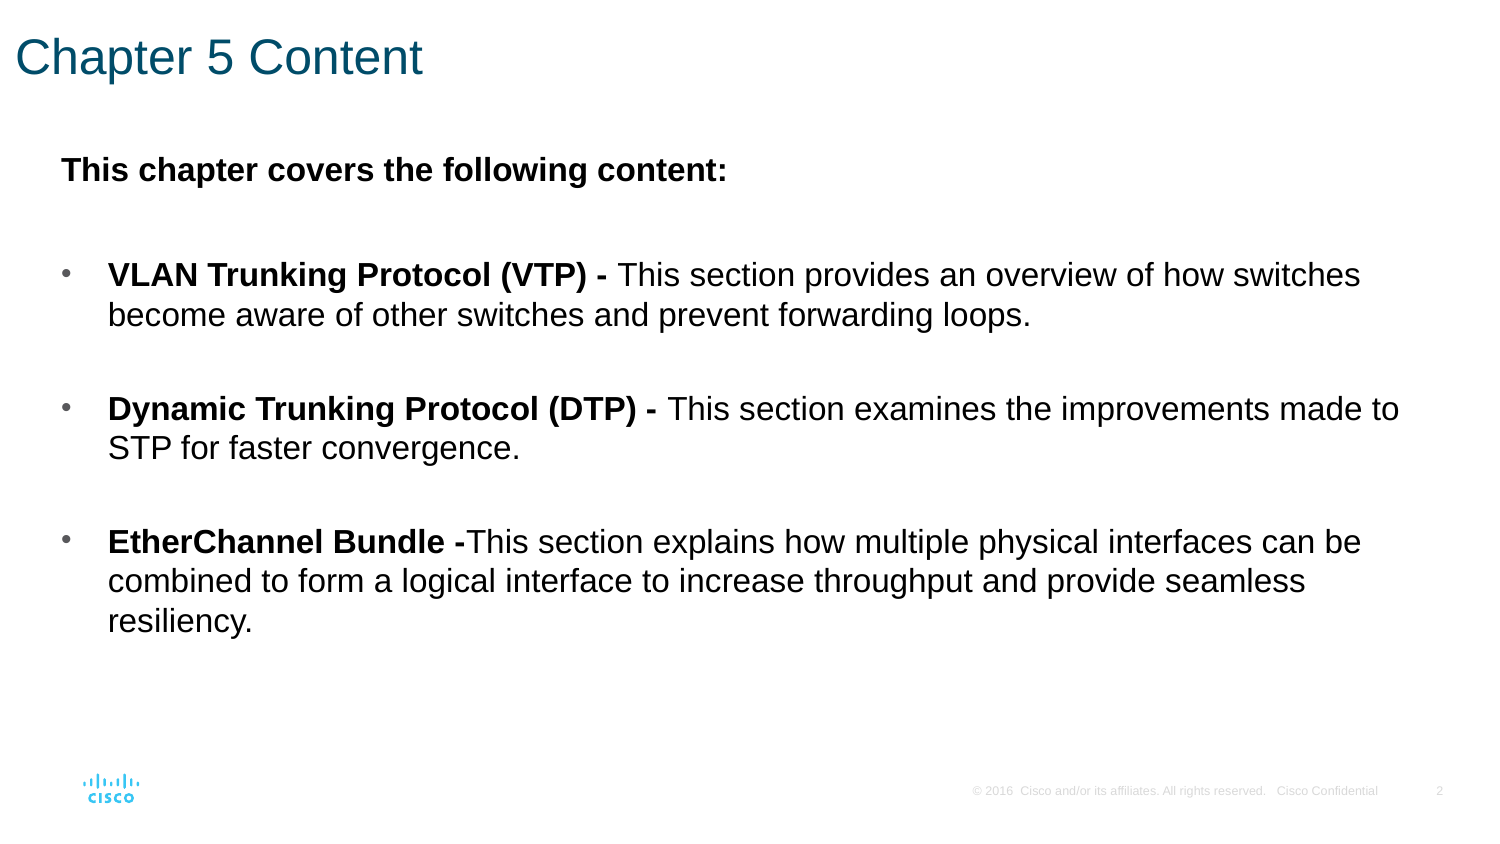

# Chapter 5 Content
This chapter covers the following content:

VLAN Trunking Protocol (VTP) - This section provides an overview of how switches become aware of other switches and prevent forwarding loops.

Dynamic Trunking Protocol (DTP) - This section examines the improvements made to STP for faster convergence.

EtherChannel Bundle -This section explains how multiple physical interfaces can be combined to form a logical interface to increase throughput and provide seamless resiliency.